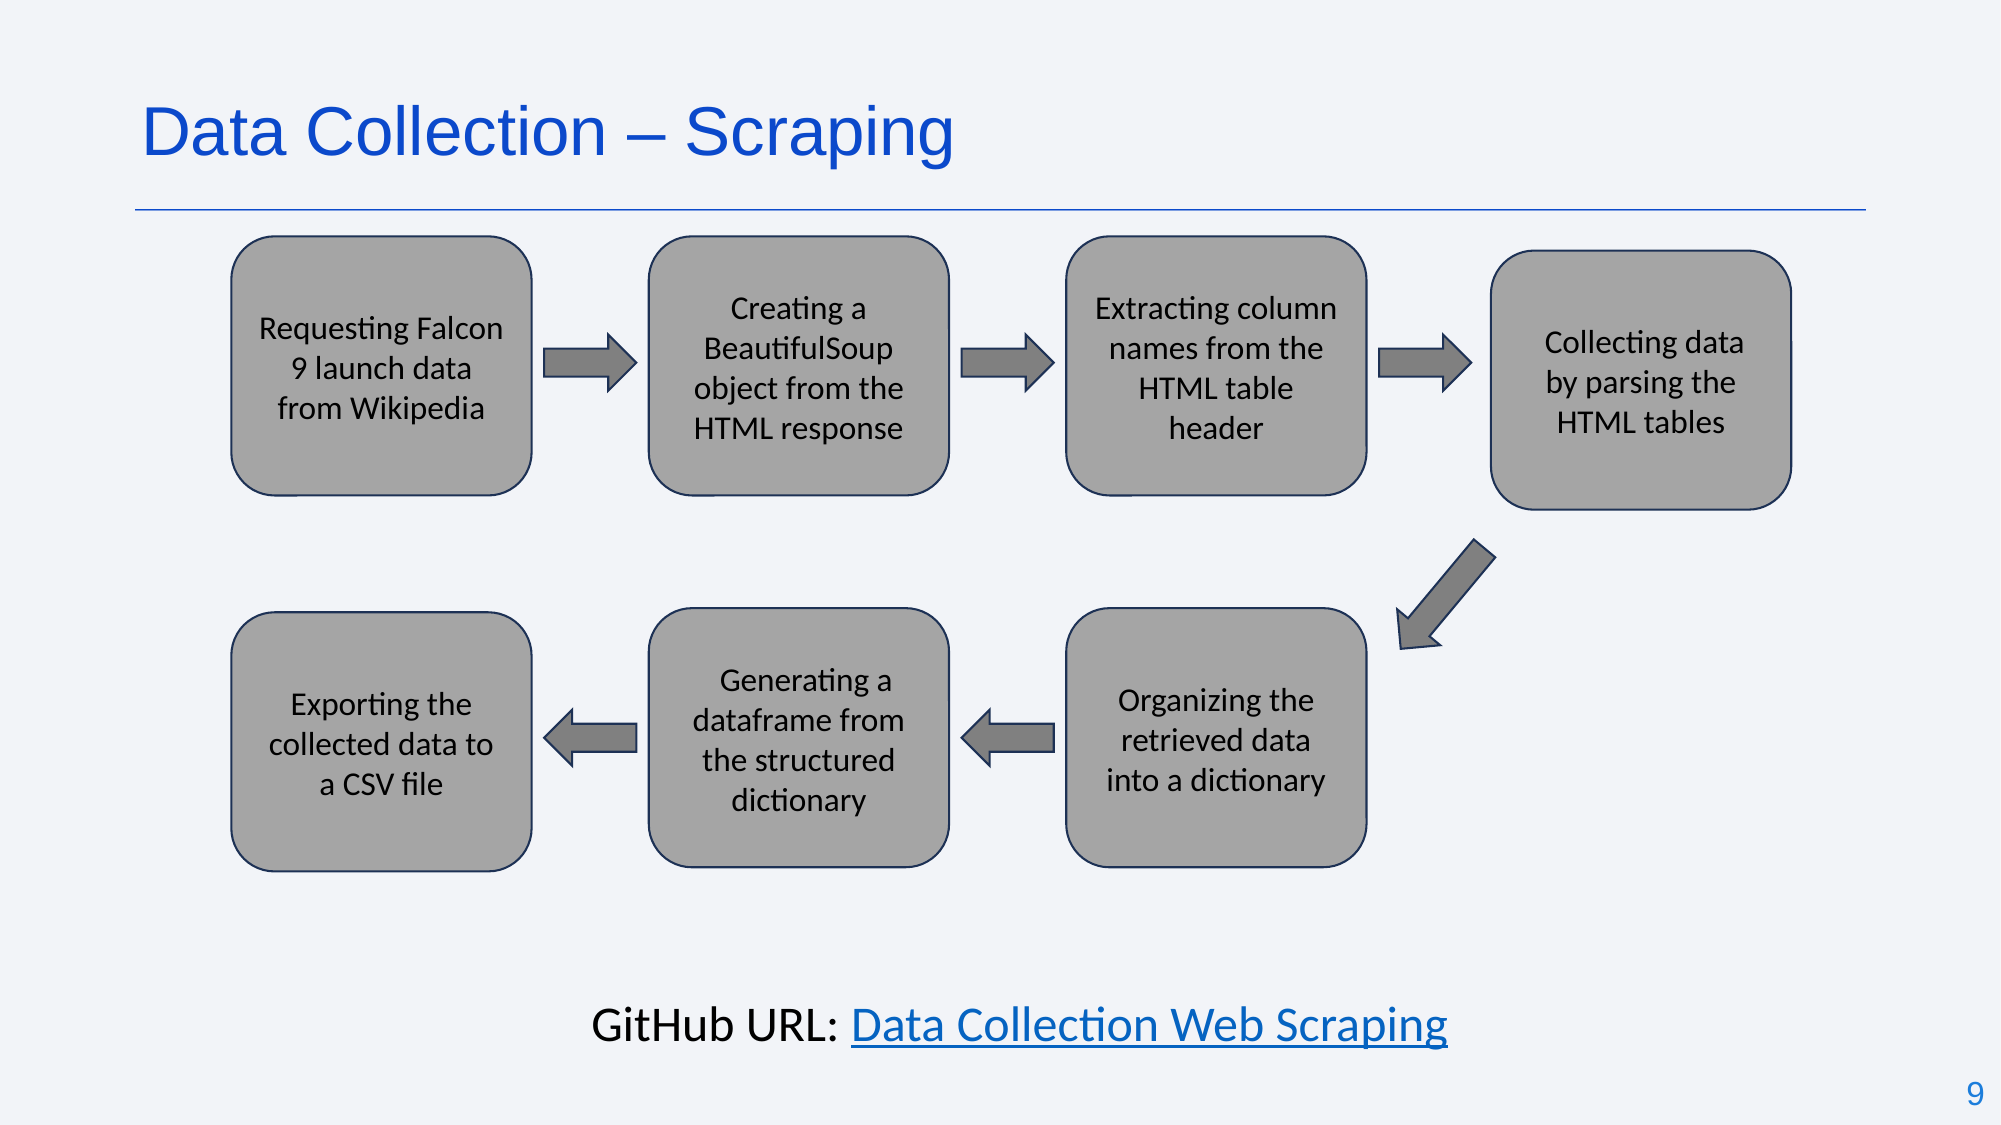

Data Collection – Scraping
Extracting column names from the HTML table header
Requesting Falcon 9 launch data from Wikipedia
Creating a BeautifulSoup object from the HTML response
 Collecting data by parsing the HTML tables

  Generating a dataframe from the structured dictionary
Organizing the retrieved data into a dictionary
Exporting the collected data to a CSV file

GitHub URL: Data Collection Web Scraping
9